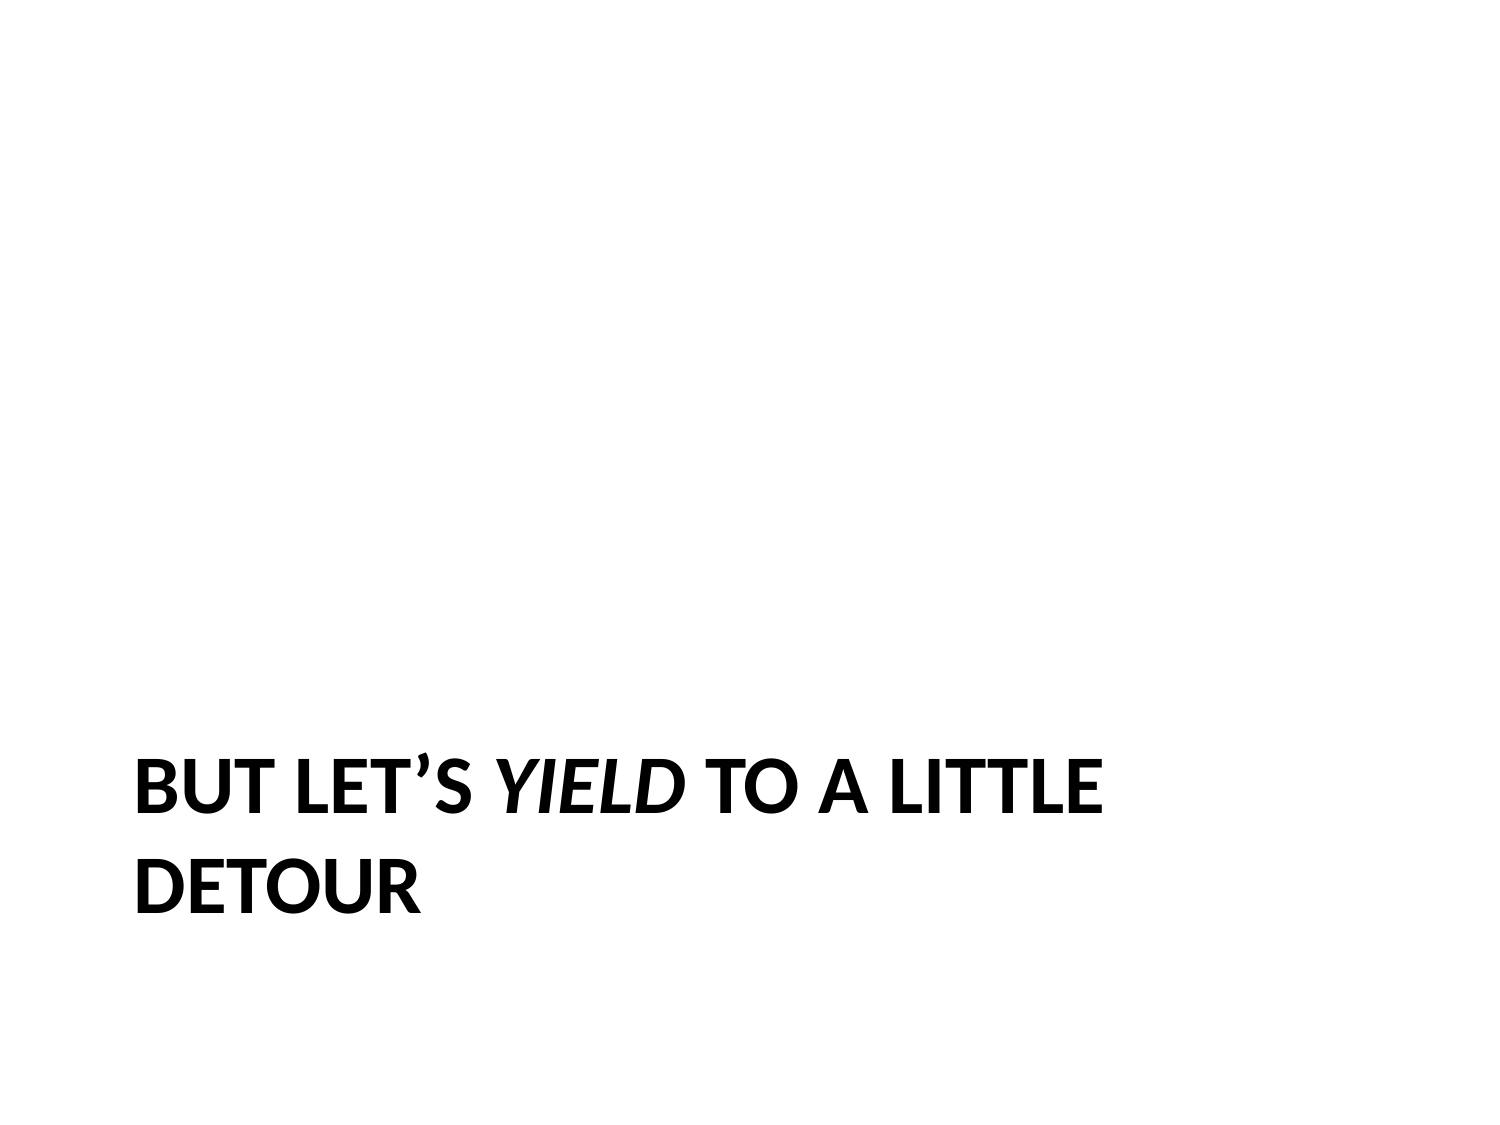

# But Let’s Yield To A Little Detour